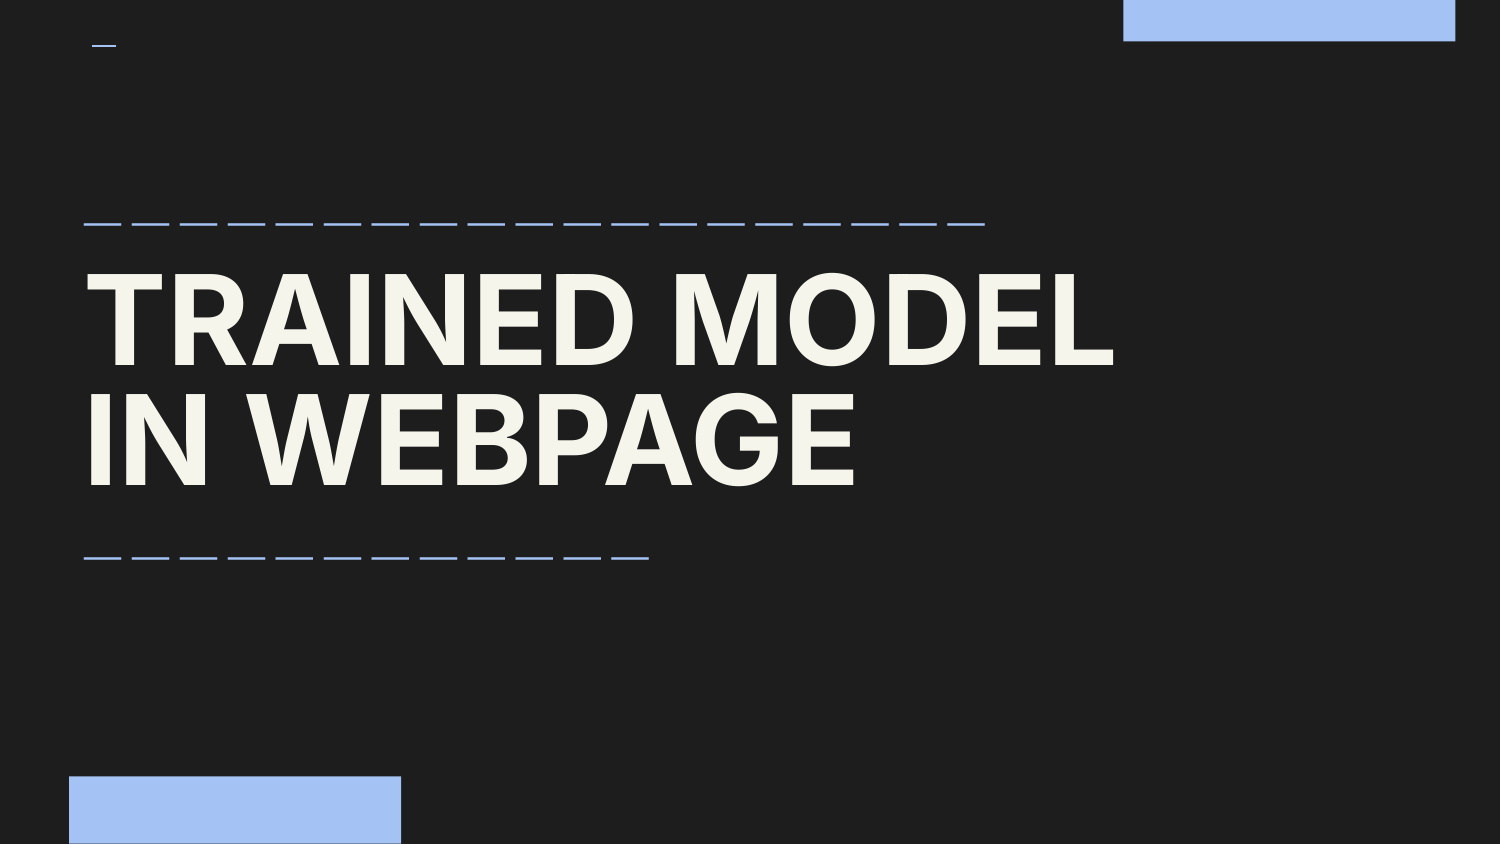

— — — — — — — — — — — — — — — — — — —
# TRAINED MODEL
IN WEBPAGE
— — — — — — — — — — — —